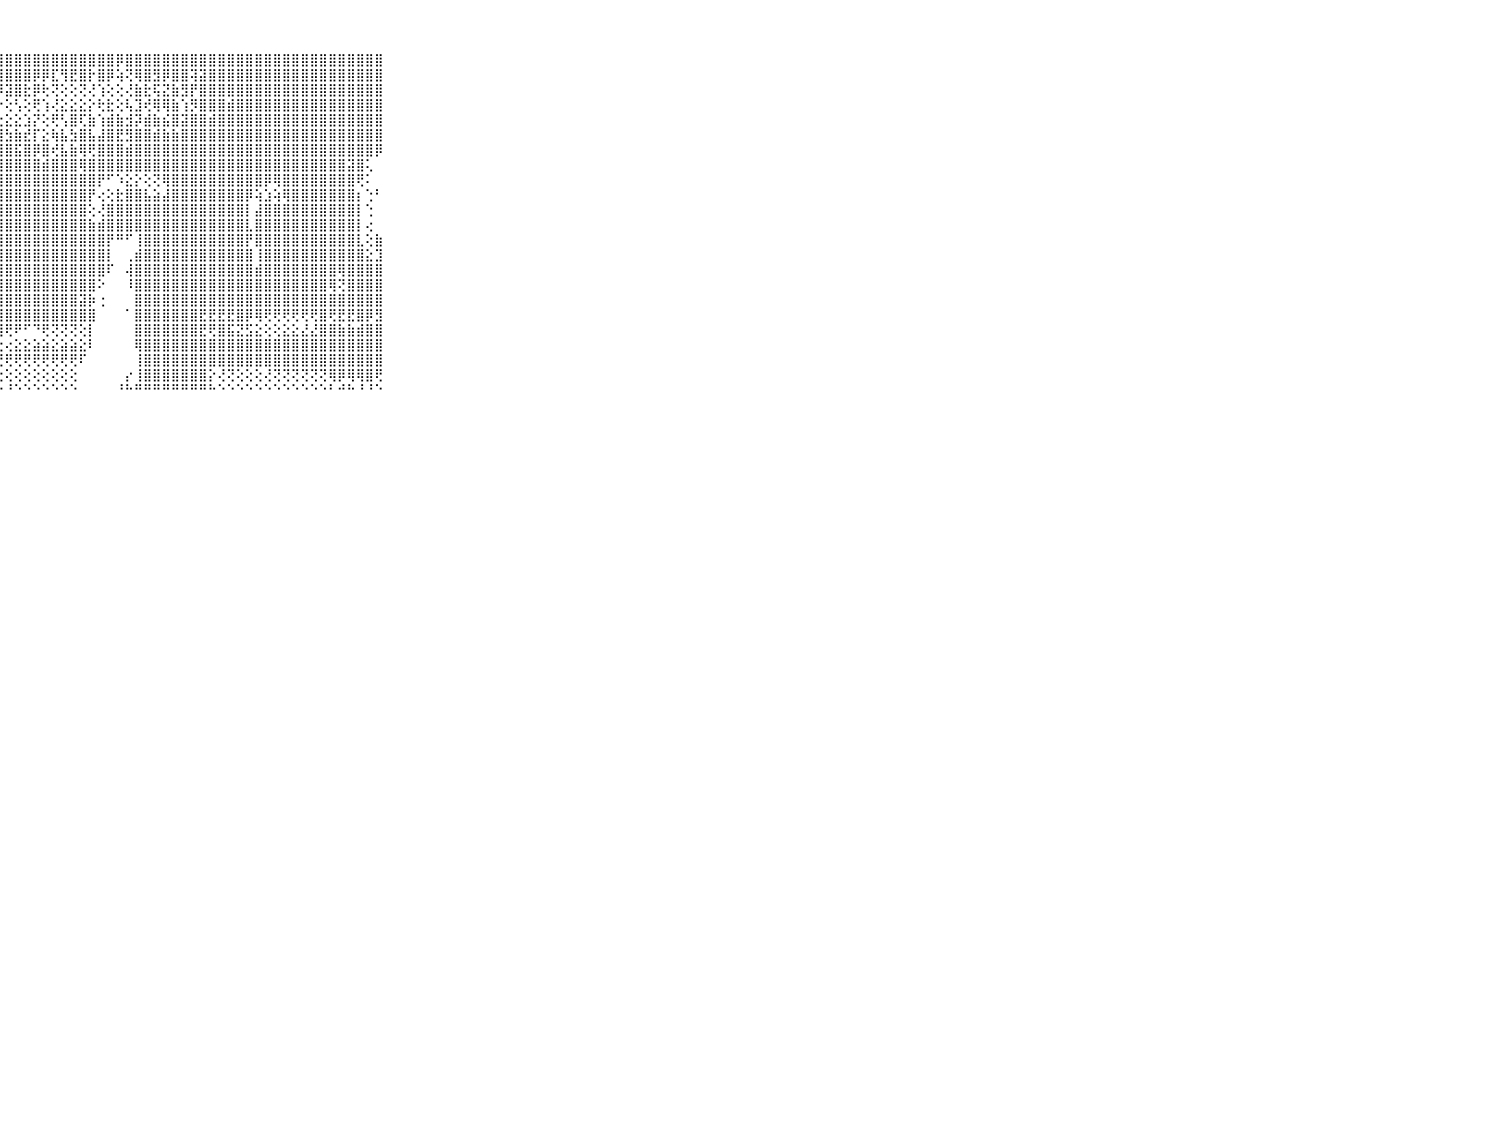

⠀⠀⠀⠀⠀⠀⠀⠀⠀⠀⠀⢎⢵⣷⣝⢿⣿⣿⣿⣿⣿⣿⣿⣿⣿⣿⣿⣿⣿⣿⣿⣿⣿⣿⣿⣿⣿⣿⣿⣿⡿⣿⣿⣿⣿⣿⣿⣿⣿⣿⣿⣿⣿⣿⣿⣿⣿⣿⣿⣿⣿⣿⣿⣿⣿⣿⣿⣿⣿⠀⠀⠀⠀⠀⠀⠀⠀⠀⠀⠀⠀
⠀⠀⠀⠀⠀⠀⠀⠀⠀⠀⠀⣻⢺⣿⣿⣮⣿⣿⣿⣿⣿⣿⣿⣿⣿⣿⣿⣿⣿⣿⣿⡿⡿⣏⢻⣟⣿⡗⣿⡿⢵⢝⢿⣿⣻⡿⣿⣿⢽⣽⣿⣿⣿⣿⣿⣿⣿⣿⣿⣿⣿⣿⣿⣿⣿⣿⣿⣿⣿⠀⠀⠀⠀⠀⠀⠀⠀⠀⠀⠀⠀
⠀⠀⠀⠀⠀⠀⠀⠀⠀⠀⠀⡿⡿⣾⣿⣿⣿⣿⣿⣿⢽⣿⣿⣟⣟⢟⢿⡻⣽⣿⣗⡿⢗⢝⢕⢕⢝⢜⢱⢕⢕⢜⣷⣗⢯⣝⣷⣻⡟⣿⣿⣿⣿⣿⣿⣿⣿⣿⣿⣿⣿⣿⣿⣿⣿⣿⣿⣿⣿⠀⠀⠀⠀⠀⠀⠀⠀⠀⠀⠀⠀
⠀⠀⠀⠀⠀⠀⠀⠀⠀⠀⠀⣷⣾⣿⣾⣿⣽⣿⣽⢟⢻⣿⣾⡿⡮⣝⡵⡕⢕⢣⢕⢟⢱⢜⣕⣕⣕⡕⢗⣗⢕⢧⣹⢞⢿⢿⣷⢱⡻⣿⣿⣿⣾⣿⣿⣿⣿⣿⣿⣿⣿⣿⣿⣿⣿⣿⣿⣿⣿⠀⠀⠀⠀⠀⠀⠀⠀⠀⠀⠀⠀
⠀⠀⠀⠀⠀⠀⠀⠀⠀⠀⠀⣿⣿⣯⣽⣿⣿⣿⣿⣿⣿⣿⣿⣿⣯⣽⢕⣕⣕⣕⣱⡝⢕⢟⢣⣿⢏⣷⢱⣾⣷⣺⡽⣾⣷⣮⣿⣽⣿⣿⣾⣿⣿⣿⣿⣿⣿⣿⣿⣿⣿⣿⣿⣿⣿⣿⣿⣿⣿⠀⠀⠀⠀⠀⠀⠀⠀⠀⠀⠀⠀
⠀⠀⠀⠀⠀⠀⠀⠀⠀⠀⠀⣿⣿⣿⣿⣿⣿⣿⣿⣿⣿⣿⣿⣿⣿⣿⣟⣿⣳⣷⣞⡏⣕⢷⣧⣳⣿⣧⣼⣿⣟⣻⣿⣿⣾⣷⣷⣿⣿⣿⣿⣿⣿⣿⣿⣿⣿⣿⣿⣿⣿⣿⣿⣿⣿⣿⣿⣿⣿⠀⠀⠀⠀⠀⠀⠀⠀⠀⠀⠀⠀
⠀⠀⠀⠀⠀⠀⠀⠀⠀⠀⠀⣿⣿⣿⡿⢿⢿⢿⢿⣿⣿⣿⣿⣿⣿⣿⣿⣿⣿⣯⣿⡿⣿⢞⣧⣷⢿⢟⣿⣿⣿⣾⣿⣿⣿⣿⣿⣿⣿⣿⣿⣿⣿⣿⣿⣿⣿⣿⣿⣿⣿⣿⣿⣿⣿⣿⣿⣿⡿⠀⠀⠀⠀⠀⠀⠀⠀⠀⠀⠀⠀
⠀⠀⠀⠀⠀⠀⠀⠀⠀⠀⠀⣟⣙⣕⡑⢕⠗⢱⢵⣕⢜⢟⢿⣿⣿⣿⣿⣿⣿⣿⣿⣿⣾⣿⣿⣿⢿⣿⣿⣿⣿⣿⣿⣿⣿⣿⣿⣿⣿⣿⣿⣿⣿⣿⣿⣿⣿⣿⣿⣿⣿⣿⣿⣿⣿⣽⣿⢅⠀⠀⠀⠀⠀⠀⠀⠀⠀⠀⠀⠀⠀
⠀⠀⠀⠀⠀⠀⠀⠀⠀⠀⠀⢕⢕⢝⢝⢝⢕⢕⢕⢜⢻⣧⡕⢻⣿⣿⣿⣿⣿⣿⣿⣿⣿⣿⣿⣿⣿⣿⡟⠋⠱⣕⡕⢕⢝⢿⣿⣿⣿⣿⣿⣿⣿⣿⣿⣿⡿⢿⣿⣿⣿⣿⣿⣿⣿⣿⢟⠅⠀⠀⠀⠀⠀⠀⠀⠀⠀⠀⠀⠀⠀
⠀⠀⠀⠀⠀⠀⠀⠀⠀⠀⠀⣕⣕⡕⢕⢕⢕⢕⢕⢕⢕⢜⣿⣕⢹⣿⣿⣿⣿⣿⣿⣿⣿⣿⣿⣿⣿⡟⢔⢕⣗⣿⣿⣧⣵⣼⣿⣿⣿⣿⣿⣿⣿⣿⡿⢵⣱⢵⢿⣿⣿⣿⣿⣿⣿⣿⡆⢑⠃⠀⠀⠀⠀⠀⠀⠀⠀⠀⠀⠀⠀
⠀⠀⠀⠀⠀⠀⠀⠀⠀⠀⠀⣿⣿⣿⣿⣿⣿⣷⣾⣾⣷⣧⣼⣿⡜⣿⣿⣿⣿⣿⣿⣿⣿⣿⣿⣿⣿⢕⢜⣿⣿⣿⣿⣿⣿⣿⣿⣿⣿⣿⣿⣿⣿⣿⡇⣼⣿⣿⣿⣿⣿⣿⣿⣿⣿⣿⡇⢑⠀⠀⠀⠀⠀⠀⠀⠀⠀⠀⠀⠀⠀
⠀⠀⠀⠀⠀⠀⠀⠀⠀⠀⠀⣿⣿⣿⣿⣿⣿⣿⣿⣿⣿⣿⣿⣿⢇⣿⣿⣿⣿⣿⣿⣿⣿⣿⣿⣿⣿⣷⣾⣿⣿⣿⣿⣿⣿⣿⣿⣿⣿⣿⣿⣿⣿⣿⣇⣿⣿⣿⣿⣿⣿⣿⣿⣿⣿⣿⡇⢔⠀⠀⠀⠀⠀⠀⠀⠀⠀⠀⠀⠀⠀
⠀⠀⠀⠀⠀⠀⠀⠀⠀⠀⠀⣿⣿⣿⣿⣿⣿⣿⣿⣿⣿⣿⣿⣿⣧⣿⣿⣿⣿⣿⣿⣿⣿⣿⣿⣿⣿⣿⣿⡟⠛⠋⢸⣿⣿⣿⣿⣿⣿⣿⣿⣿⣿⣿⡟⣿⣿⣿⣿⣿⣿⣿⣿⣿⣿⣿⣇⢕⣷⠀⠀⠀⠀⠀⠀⠀⠀⠀⠀⠀⠀
⠀⠀⠀⠀⠀⠀⠀⠀⠀⠀⠀⣿⣿⣿⣿⣿⣿⣿⣿⣿⣿⣿⣿⣿⢗⣿⣿⣿⣿⣿⣿⣿⣿⣿⣿⣿⣿⣿⣿⡇⠀⢀⣾⣿⣿⣿⣿⣿⣿⣿⣿⣿⣿⣿⣿⢸⣿⣿⣿⣿⣿⣿⣿⣿⣿⣿⣿⣕⣹⠀⠀⠀⠀⠀⠀⠀⠀⠀⠀⠀⠀
⠀⠀⠀⠀⠀⠀⠀⠀⠀⠀⠀⣿⣿⣿⣿⣿⣿⣿⣿⣿⣿⣿⣿⣿⢱⣿⣿⣿⣿⣿⣿⣿⣿⣿⣿⣿⣿⣿⣿⠏⠀⢼⣿⣿⣿⣿⣿⣿⣿⣿⣿⣿⣿⣿⣿⣾⣿⣿⣿⣿⣿⣿⣿⣿⢿⣿⣿⣿⣿⠀⠀⠀⠀⠀⠀⠀⠀⠀⠀⠀⠀
⠀⠀⠀⠀⠀⠀⠀⠀⠀⠀⠀⣿⣿⣿⣿⣿⣿⣿⣿⣿⣿⣿⣿⣿⢱⣿⣿⣿⣿⣿⣿⣿⣿⣿⣿⣿⣿⣿⠕⠀⠀⠸⣿⣿⣿⣿⣿⣿⣿⣿⣿⣿⣿⣿⣿⣿⣿⣿⣿⣿⣿⣿⣿⢿⢝⣿⣿⣿⣿⠀⠀⠀⠀⠀⠀⠀⠀⠀⠀⠀⠀
⠀⠀⠀⠀⠀⠀⠀⠀⠀⠀⠀⣿⣿⣿⣿⣿⣿⣿⣿⣿⣿⣿⣿⣿⢹⣿⣿⣿⣿⣿⣿⣿⣿⣿⣿⣿⣽⡷⢐⠀⠀⠀⣿⣿⣿⣿⣿⣿⣿⣿⣿⣿⣿⣿⣿⣿⣿⣿⣿⣿⣿⣿⣿⣿⣿⣿⣿⣿⣿⠀⠀⠀⠀⠀⠀⠀⠀⠀⠀⠀⠀
⠀⠀⠀⠀⠀⠀⠀⠀⠀⠀⠀⣿⣿⣿⣿⣿⣿⣿⣿⣿⣿⣿⣿⣿⢕⣿⣿⣿⣿⣿⣿⣿⣿⣿⣿⣿⣿⣿⠀⠀⠀⠁⣿⣿⣿⣿⣿⣿⣿⣟⣟⣟⣟⣿⡿⢿⢟⢟⢟⢟⢟⢟⣿⢟⣟⣟⣿⡿⣻⠀⠀⠀⠀⠀⠀⠀⠀⠀⠀⠀⠀
⠀⠀⠀⠀⠀⠀⠀⠀⠀⠀⠀⣟⣟⣟⣟⣻⣿⣿⣿⣟⣟⣟⣏⣕⣕⣿⢿⢿⢟⠟⠋⠙⢟⢝⢝⢝⢕⡇⠀⠀⠀⠀⣿⣿⣿⣿⣿⣿⣿⣟⢟⣿⣯⣝⣫⣕⢕⢕⣕⣕⣜⣜⣿⣿⣷⣷⣾⣿⣿⠀⠀⠀⠀⠀⠀⠀⠀⠀⠀⠀⠀
⠀⠀⠀⠀⠀⠀⠀⠀⠀⠀⠀⣿⣿⣿⣿⣿⡿⢷⠿⢟⢛⢛⢝⡍⢅⢕⢔⢔⢔⣕⣕⣵⣵⣕⣵⣵⣕⠇⠀⠀⠀⠀⢿⣿⣿⣿⣿⣿⣿⣿⣿⣿⣿⣿⣿⣿⣿⣿⣿⣿⣿⣿⣿⣿⣿⣿⣿⣿⣿⠀⠀⠀⠀⠀⠀⠀⠀⠀⠀⠀⠀
⠀⠀⠀⠀⠀⠀⠀⠀⠀⠀⠀⢙⢝⢕⢕⢔⢕⢕⢕⢷⡼⢽⢧⢕⢕⢕⢝⢝⢟⢟⢟⢟⢟⢟⢟⢟⠏⠀⠀⠀⠀⠀⢸⣿⣿⣿⣿⣿⣿⣿⣿⣿⣿⣿⣿⣿⣿⣿⣿⣿⣿⣿⣿⣿⣿⣿⣿⣿⣿⠀⠀⠀⠀⠀⠀⠀⠀⠀⠀⠀⠀
⠀⠀⠀⠀⠀⠀⠀⠀⠀⠀⠀⢕⢕⢕⢕⢕⢕⢕⢕⢕⢕⢕⢕⢕⢕⢕⢕⢕⢕⢕⢕⢕⢕⢕⢕⢕⠀⠀⠀⠀⠀⡔⢸⣿⣿⣿⣿⣿⣿⣿⡕⢜⢝⢕⢕⢕⢜⢝⢝⢝⢝⢝⢝⢿⡿⢿⢿⣿⢟⠀⠀⠀⠀⠀⠀⠀⠀⠀⠀⠀⠀
⠀⠀⠀⠀⠀⠀⠀⠀⠀⠀⠀⠑⠑⠑⠑⠑⠑⠑⠑⠑⠑⠑⠑⠑⠑⠑⠃⠑⠘⠑⠑⠑⠑⠑⠑⠑⠀⠀⠀⠀⠘⠓⠛⠛⠛⠛⠛⠛⠛⠛⠓⠑⠑⠑⠑⠑⠑⠑⠑⠑⠑⠑⠑⠃⠚⠓⠘⠘⠑⠀⠀⠀⠀⠀⠀⠀⠀⠀⠀⠀⠀